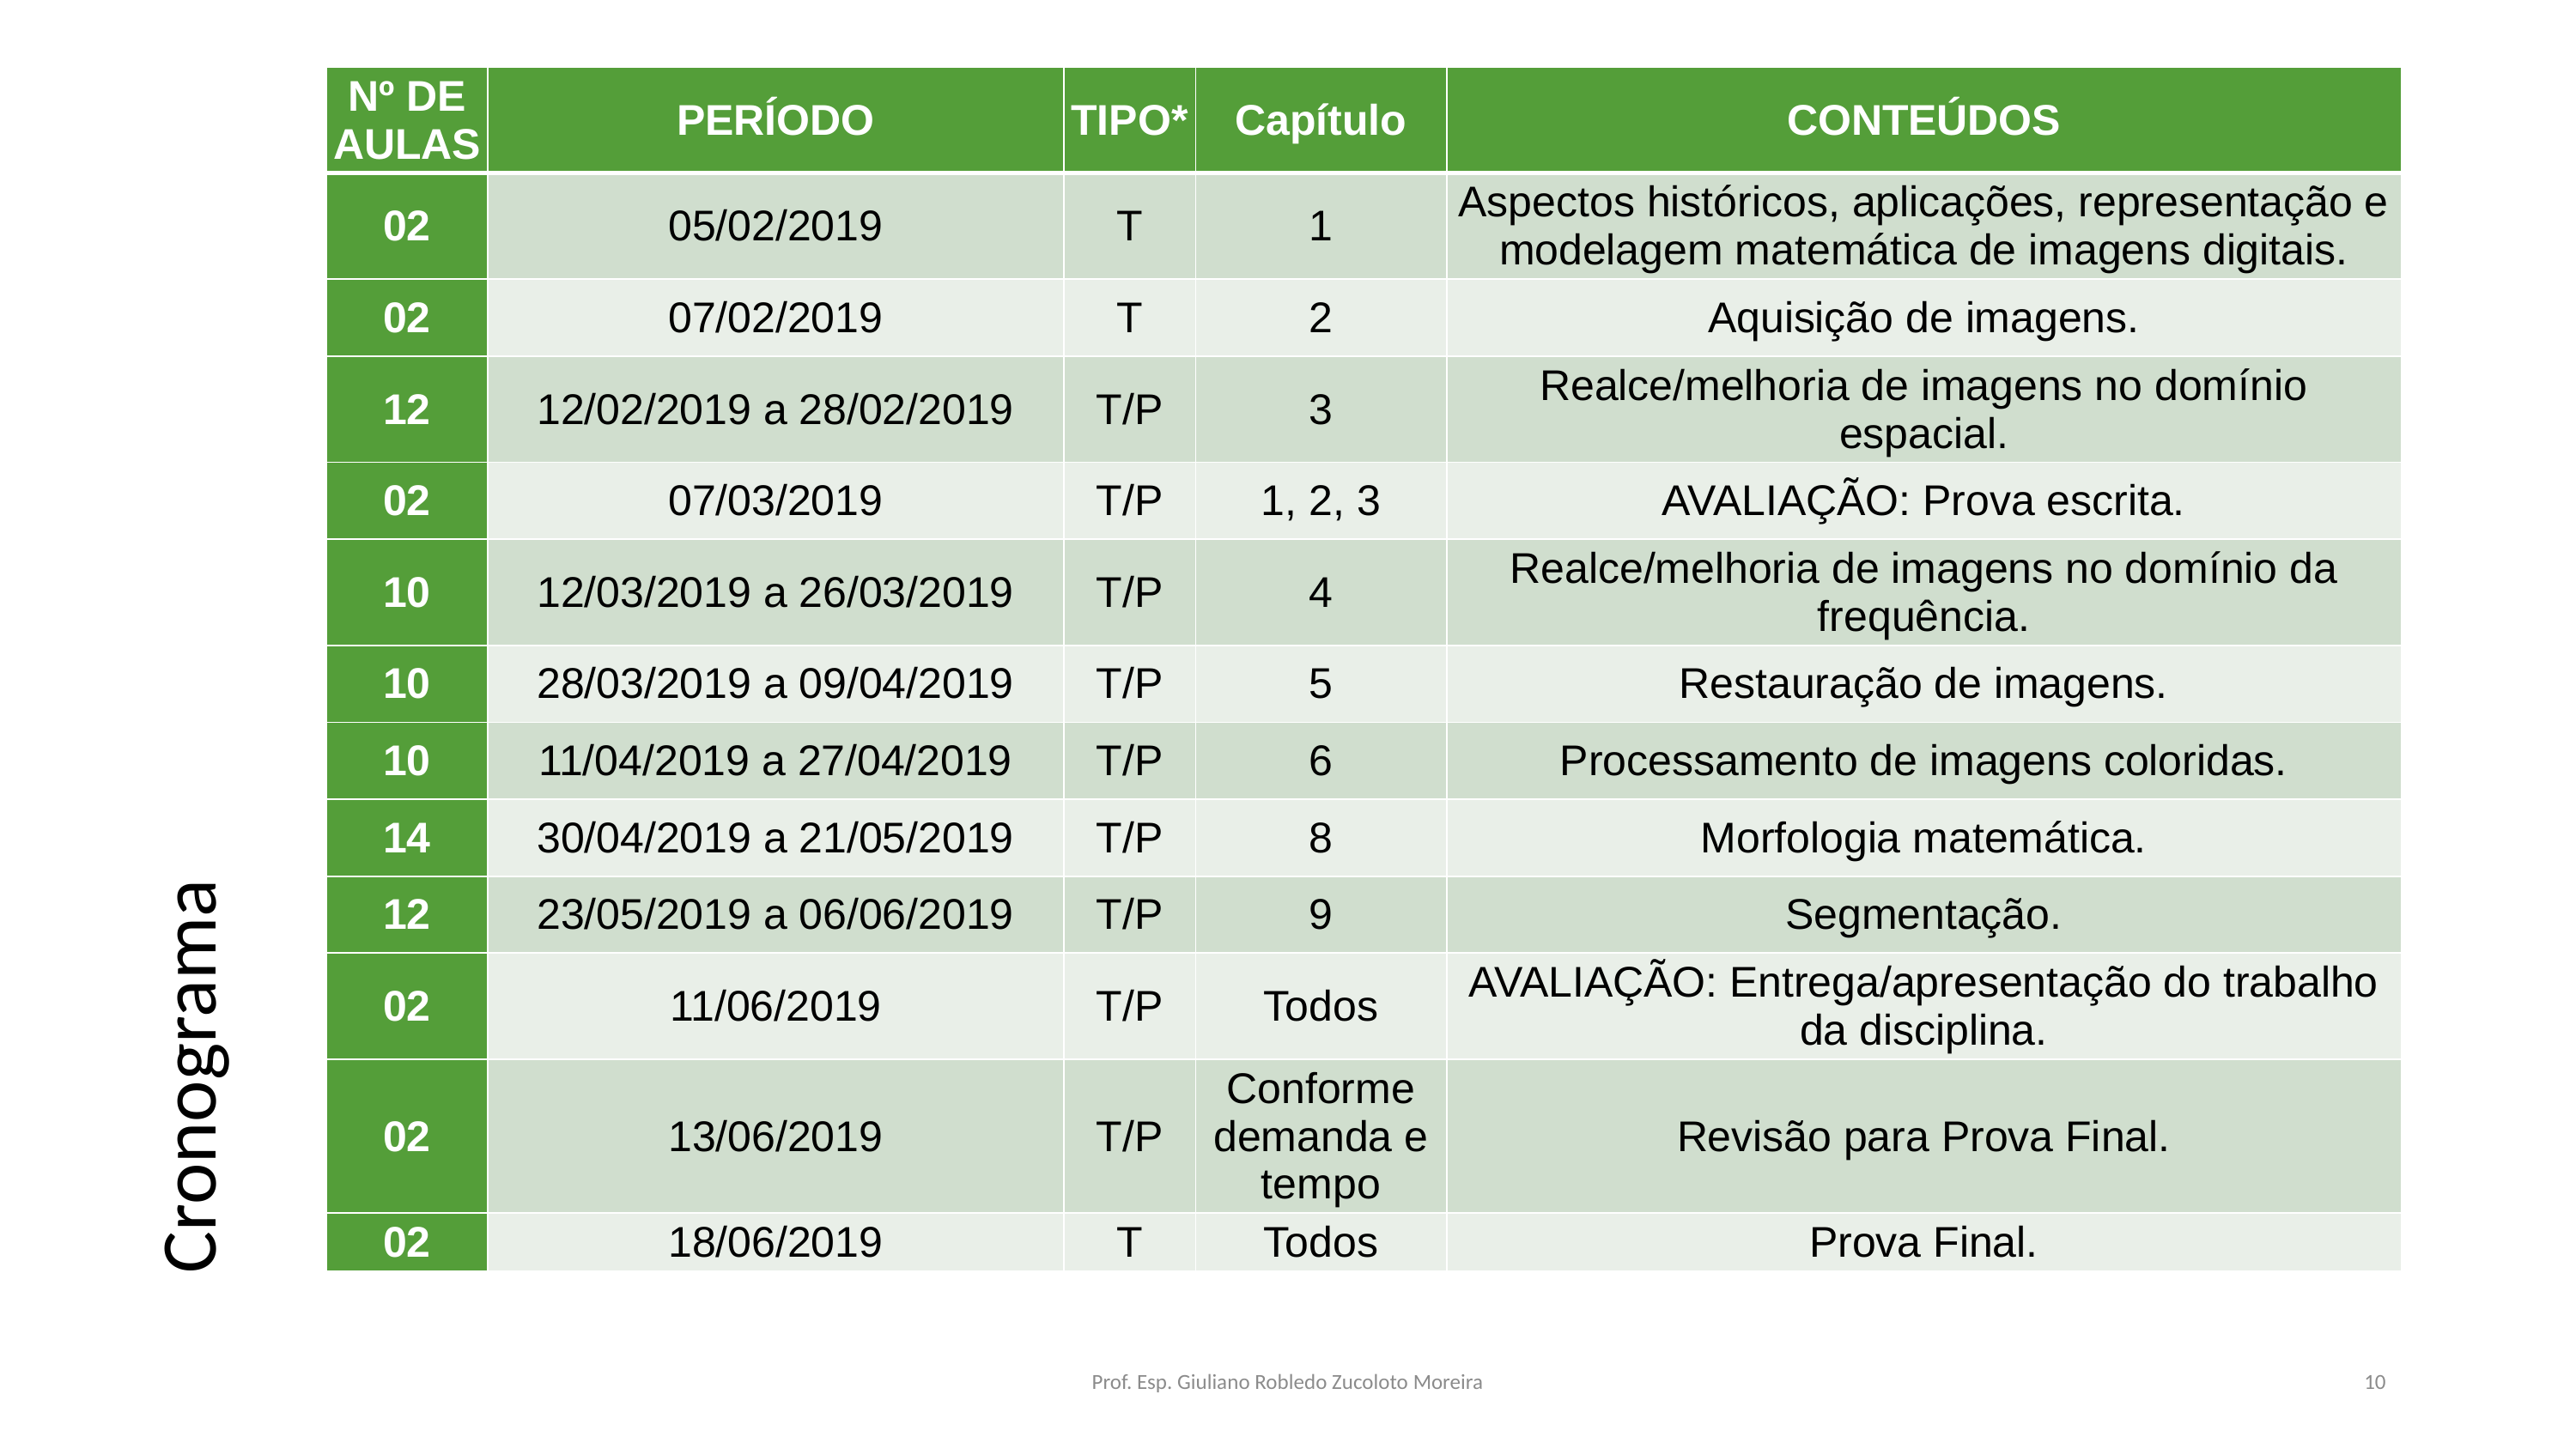

| Nº DE AULAS | PERÍODO | TIPO\* | Capítulo | CONTEÚDOS |
| --- | --- | --- | --- | --- |
| 02 | 05/02/2019 | T | 1 | Aspectos históricos, aplicações, representação e modelagem matemática de imagens digitais. |
| 02 | 07/02/2019 | T | 2 | Aquisição de imagens. |
| 12 | 12/02/2019 a 28/02/2019 | T/P | 3 | Realce/melhoria de imagens no domínio espacial. |
| 02 | 07/03/2019 | T/P | 1, 2, 3 | AVALIAÇÃO: Prova escrita. |
| 10 | 12/03/2019 a 26/03/2019 | T/P | 4 | Realce/melhoria de imagens no domínio da frequência. |
| 10 | 28/03/2019 a 09/04/2019 | T/P | 5 | Restauração de imagens. |
| 10 | 11/04/2019 a 27/04/2019 | T/P | 6 | Processamento de imagens coloridas. |
| 14 | 30/04/2019 a 21/05/2019 | T/P | 8 | Morfologia matemática. |
| 12 | 23/05/2019 a 06/06/2019 | T/P | 9 | Segmentação. |
| 02 | 11/06/2019 | T/P | Todos | AVALIAÇÃO: Entrega/apresentação do trabalho da disciplina. |
| 02 | 13/06/2019 | T/P | Conforme demanda e tempo | Revisão para Prova Final. |
| 02 | 18/06/2019 | T | Todos | Prova Final. |
# Cronograma
Prof. Esp. Giuliano Robledo Zucoloto Moreira
10